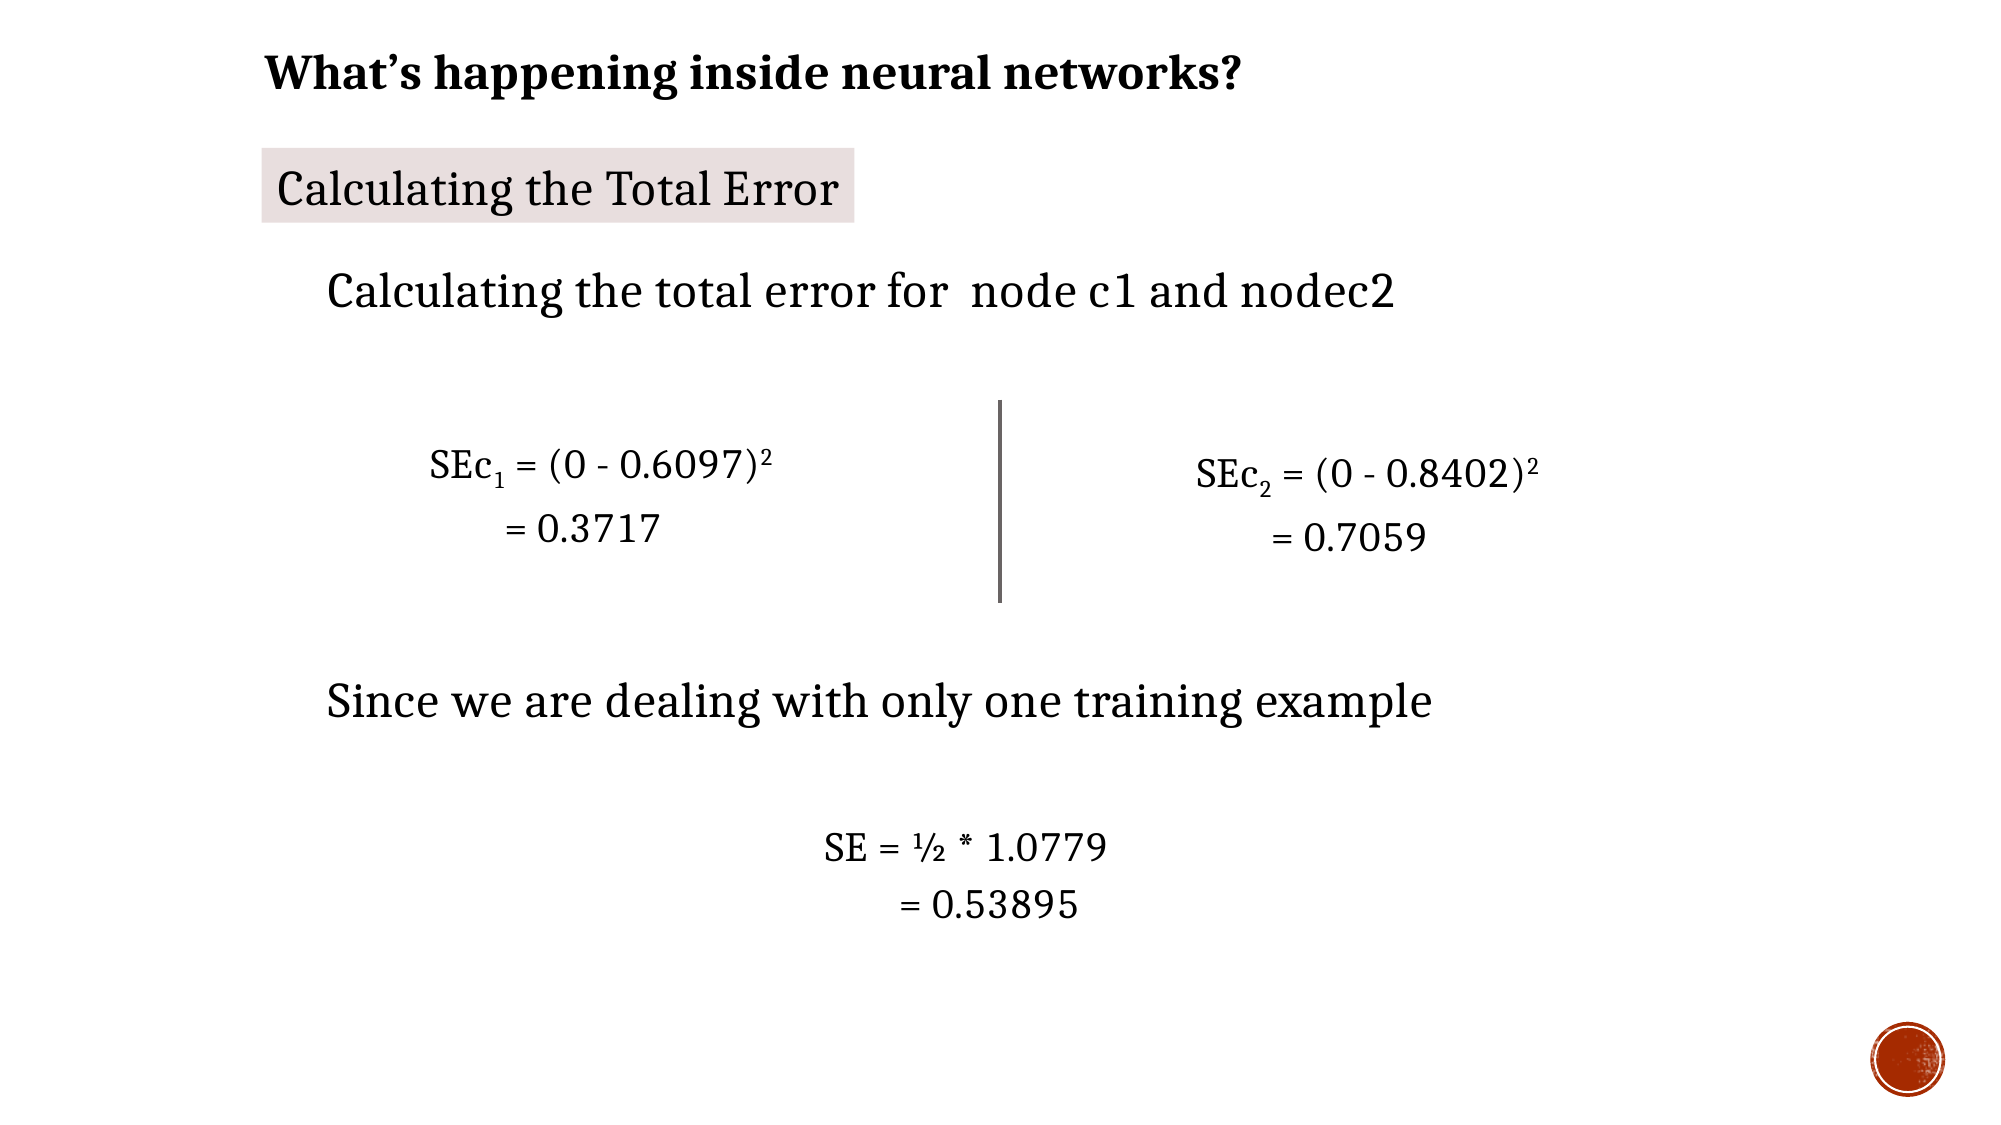

What’s happening inside neural networks?
Calculating the Total Error
Calculating the total error for  node c1 and nodec2
SEc1 = (0 - 0.6097)2
= 0.3717
SEc2 = (0 - 0.8402)2
= 0.7059
Since we are dealing with only one training example
SE = ½ * 1.0779
= 0.53895